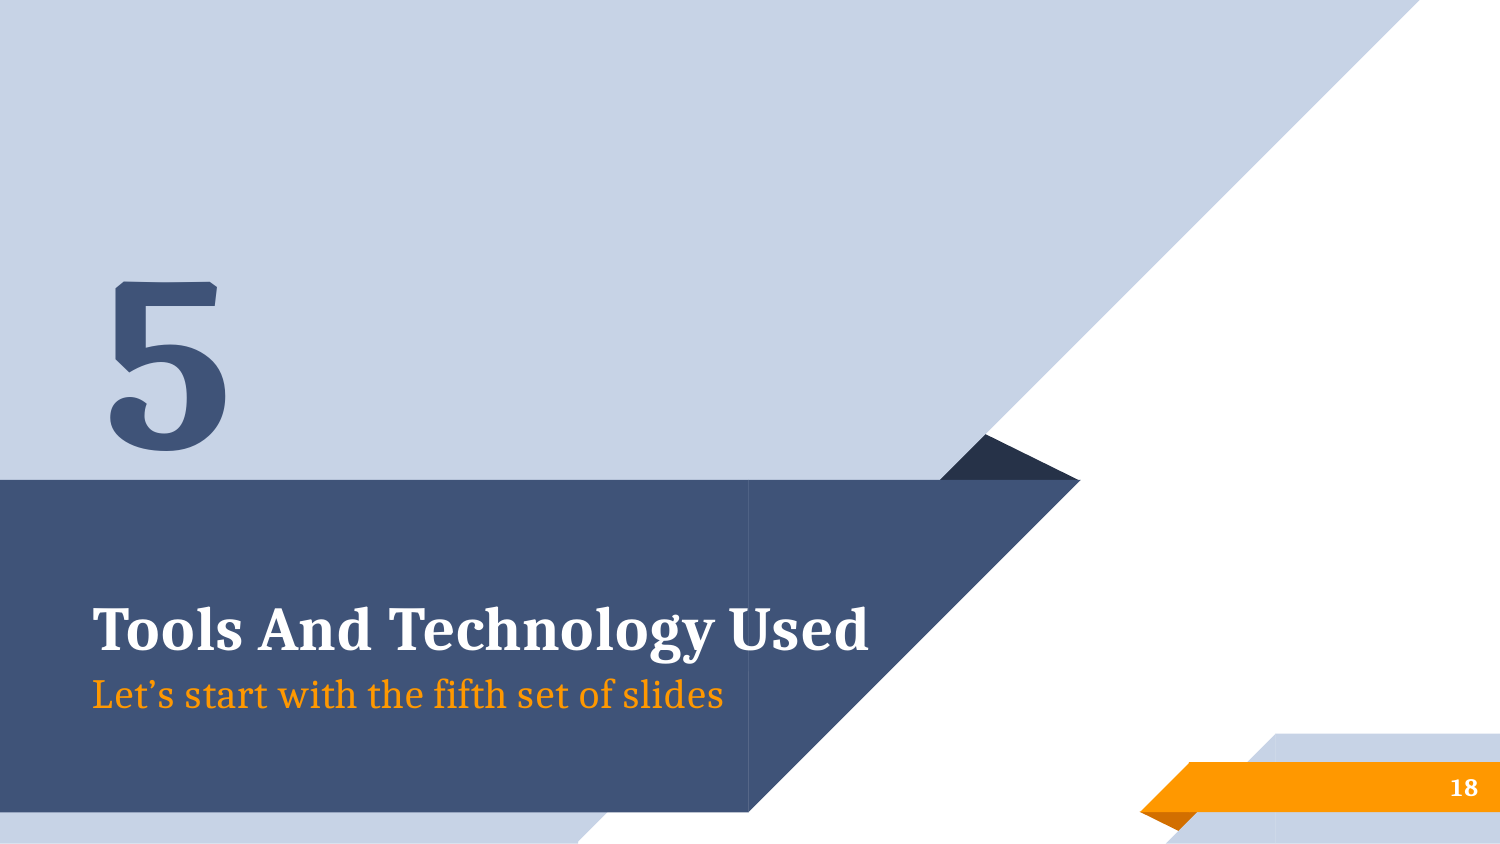

5
# Tools And Technology Used
Let’s start with the fifth set of slides
18